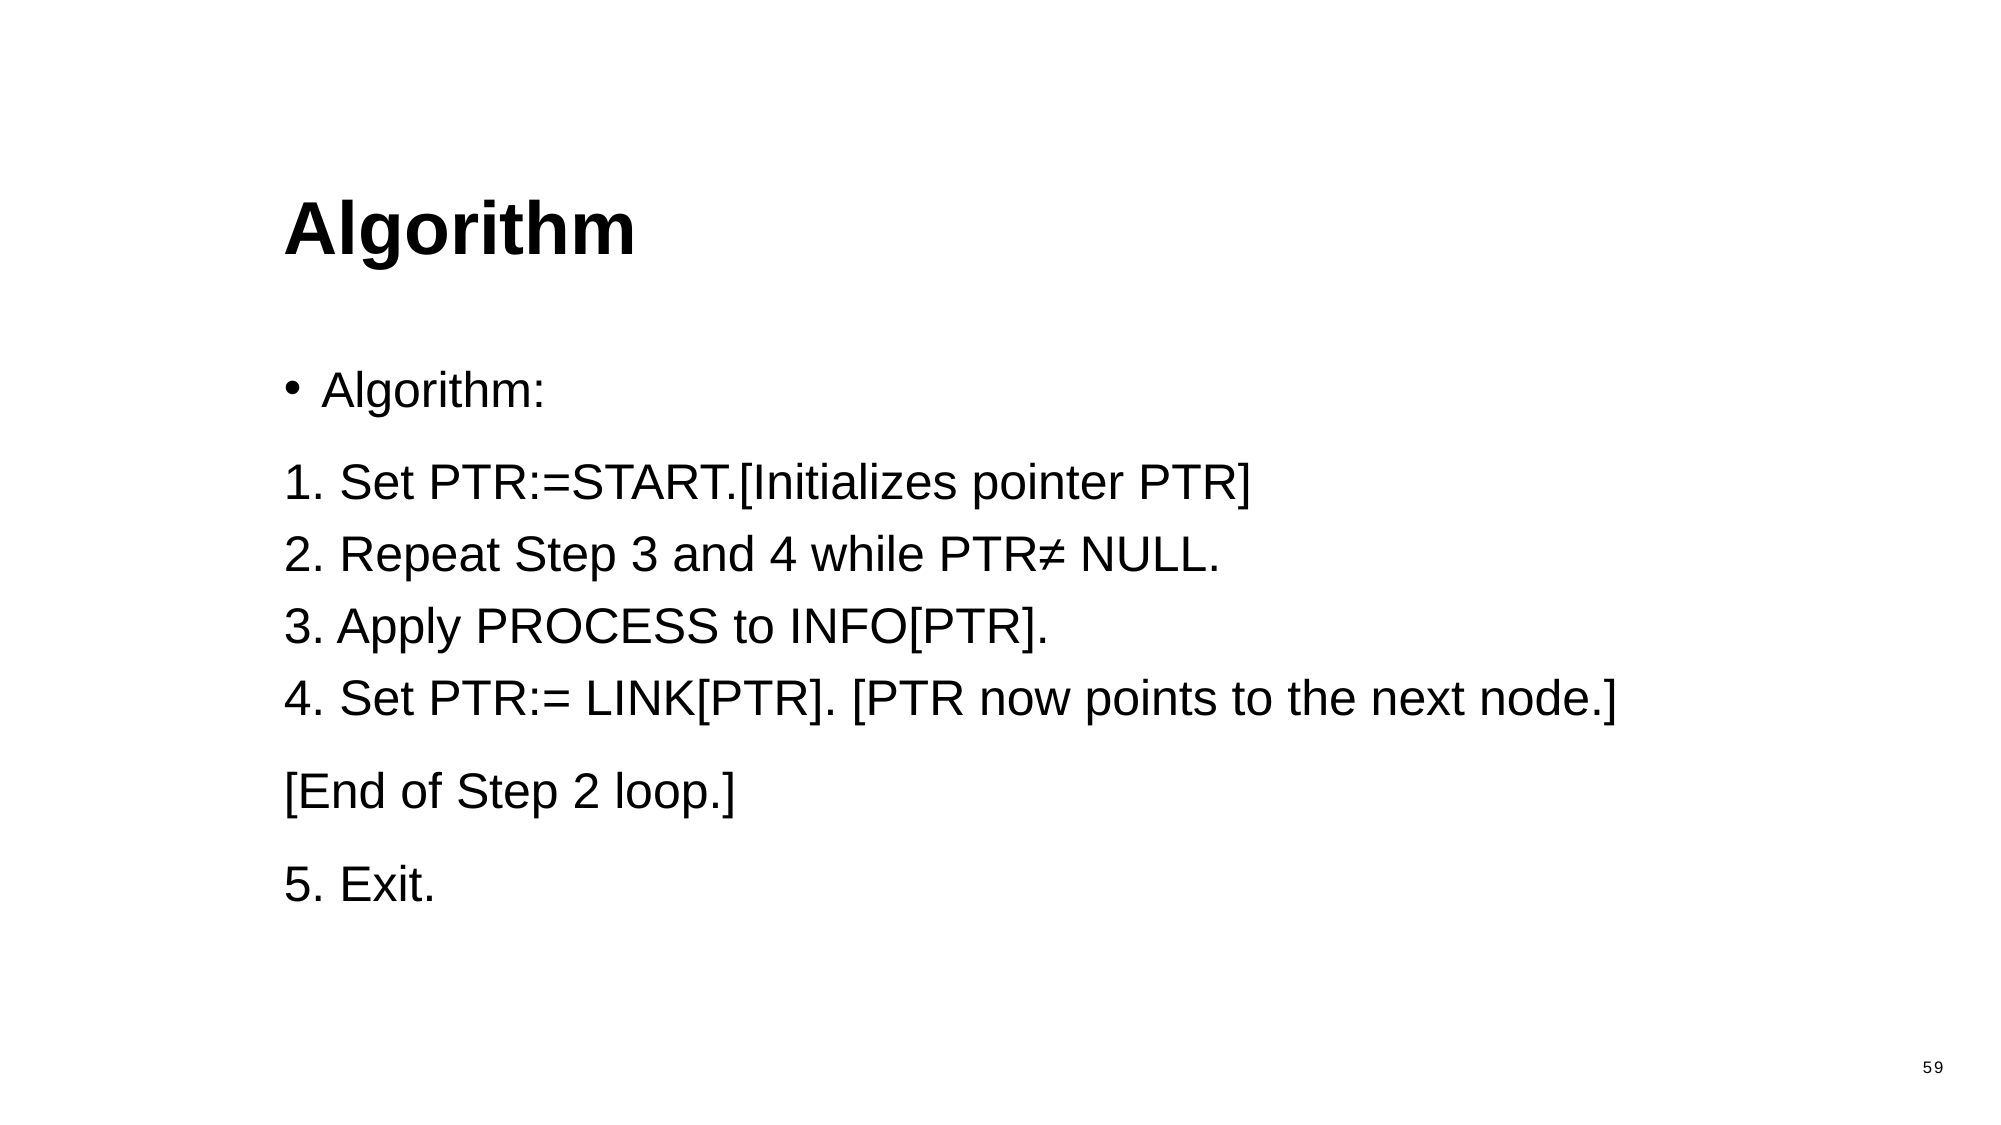

# Algorithm
Algorithm:
1. Set PTR:=START.[Initializes pointer PTR]
2. Repeat Step 3 and 4 while PTR≠ NULL.
3. Apply PROCESS to INFO[PTR].
4. Set PTR:= LINK[PTR]. [PTR now points to the next node.]
[End of Step 2 loop.]
5. Exit.

59